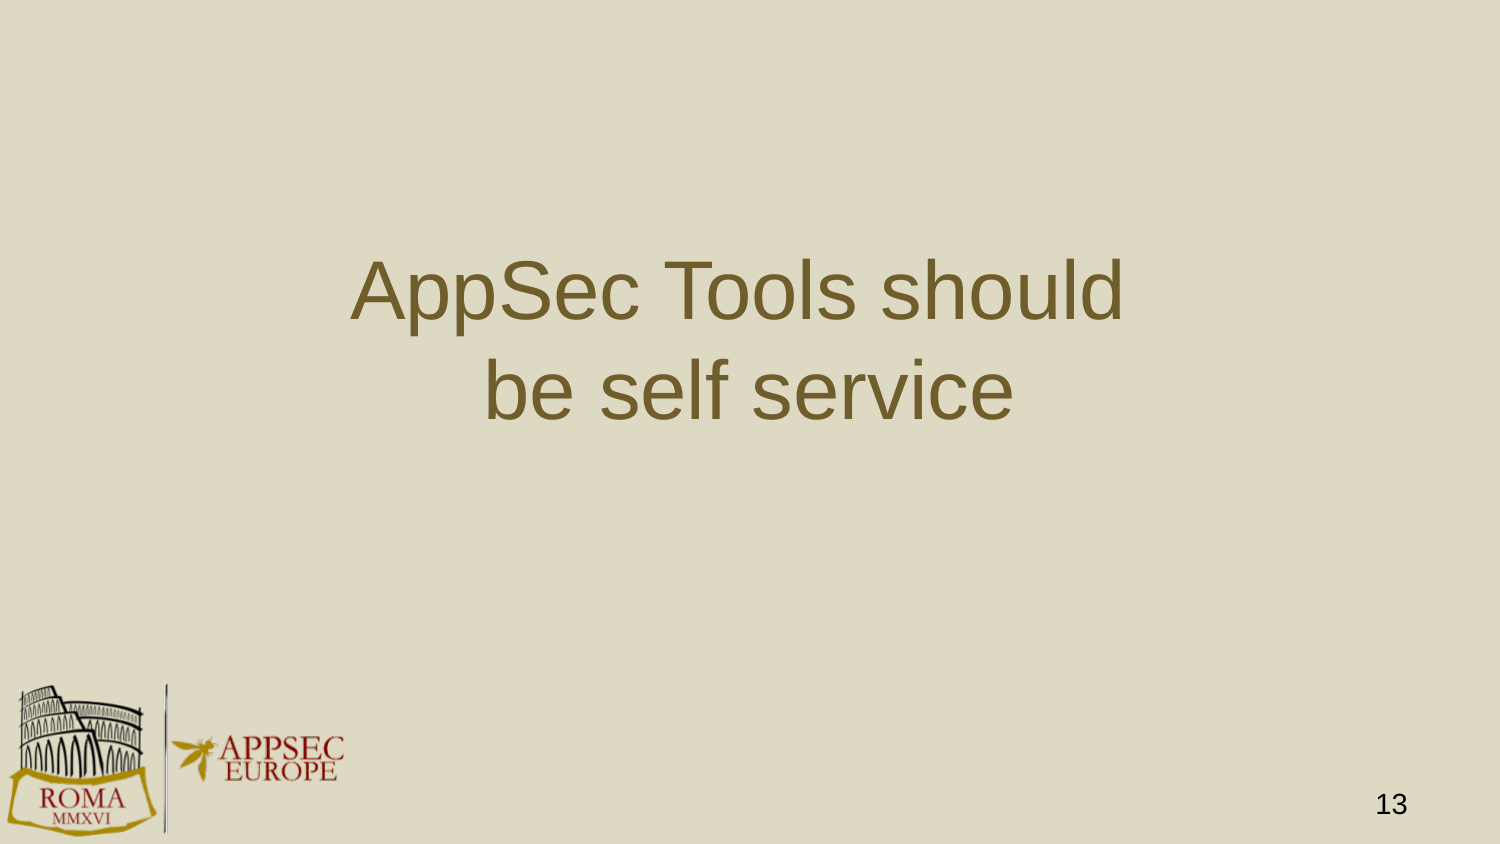

# AppSec Tools should be self service
13